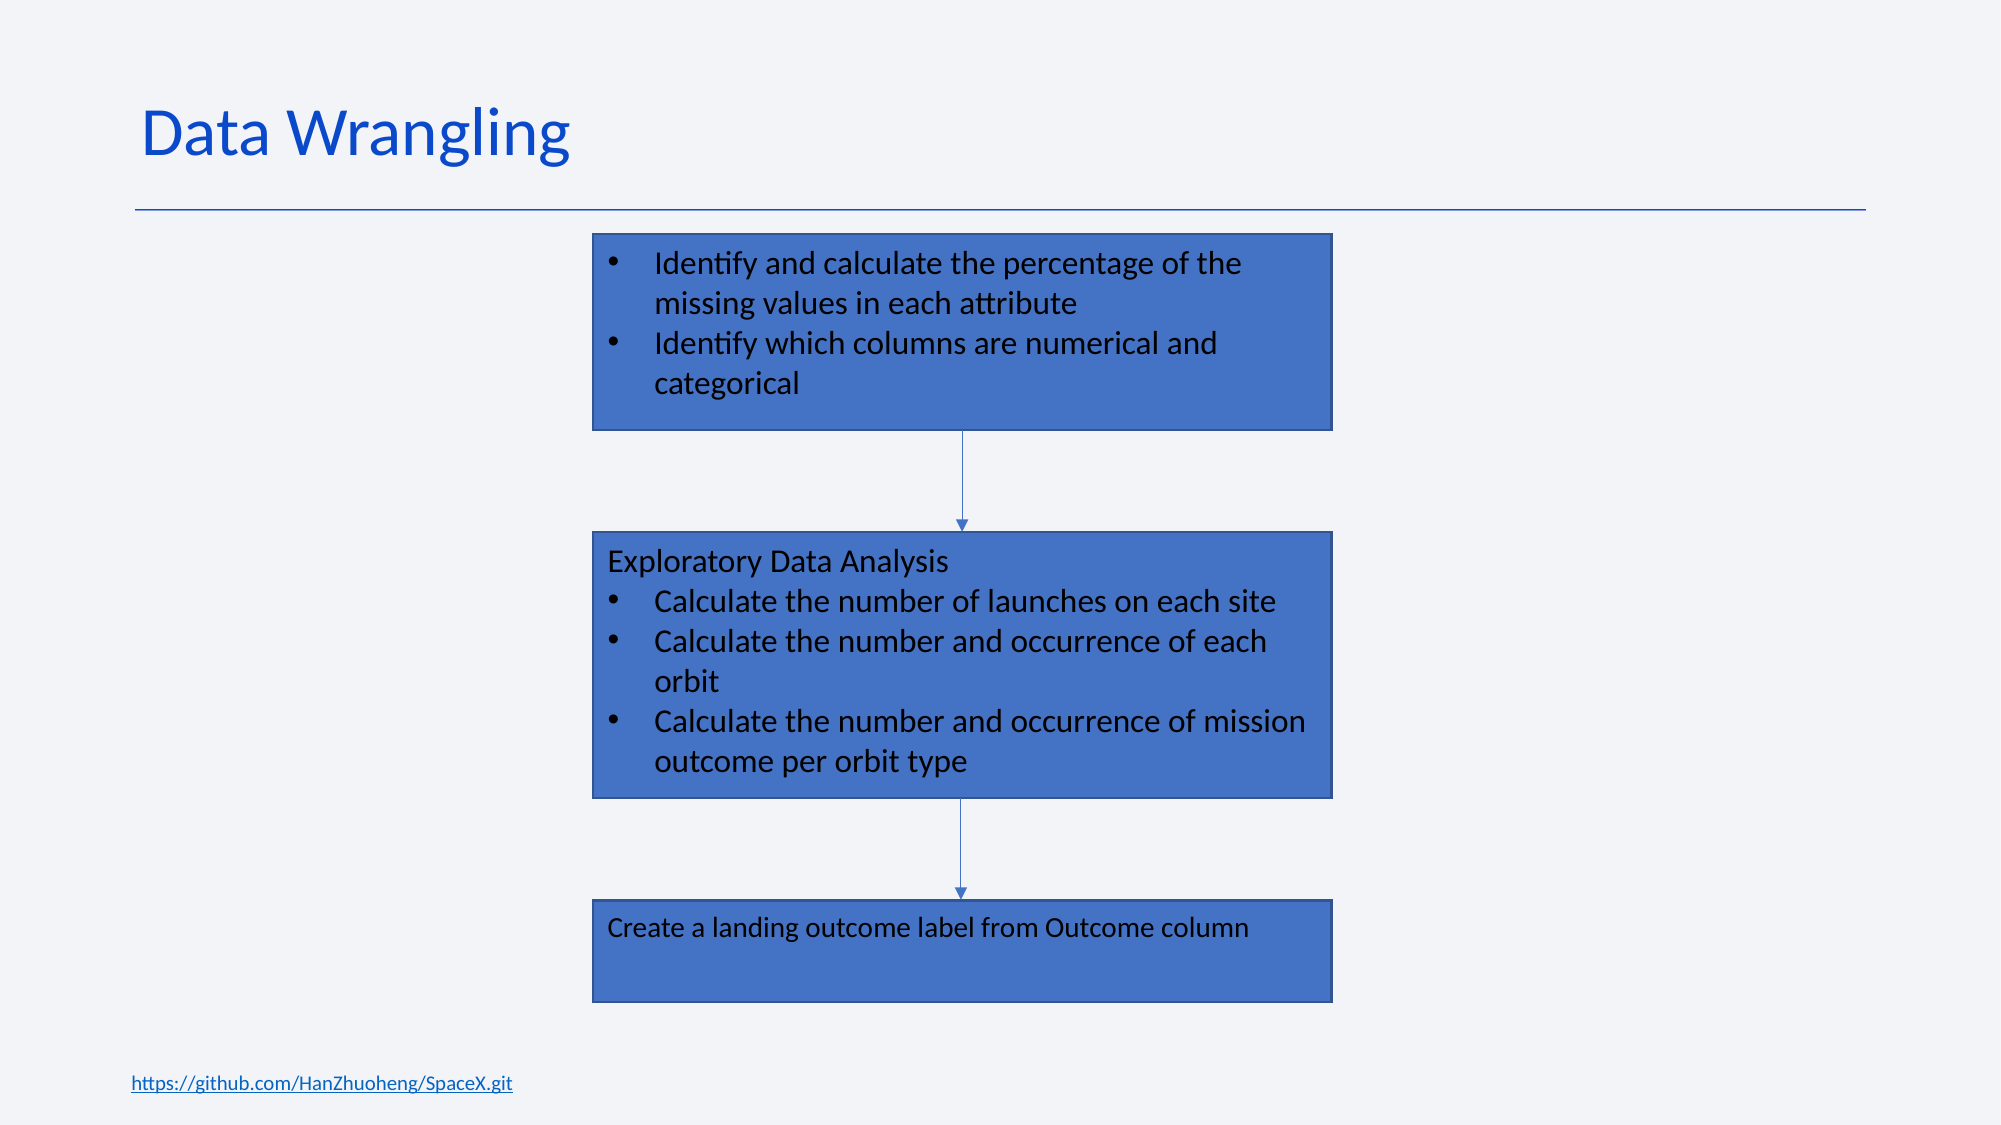

Data Wrangling
Identify and calculate the percentage of the missing values in each attribute
Identify which columns are numerical and categorical

Exploratory Data Analysis
Calculate the number of launches on each site
Calculate the number and occurrence of each orbit
Calculate the number and occurrence of mission outcome per orbit type
Create a landing outcome label from Outcome column
https://github.com/HanZhuoheng/SpaceX.git